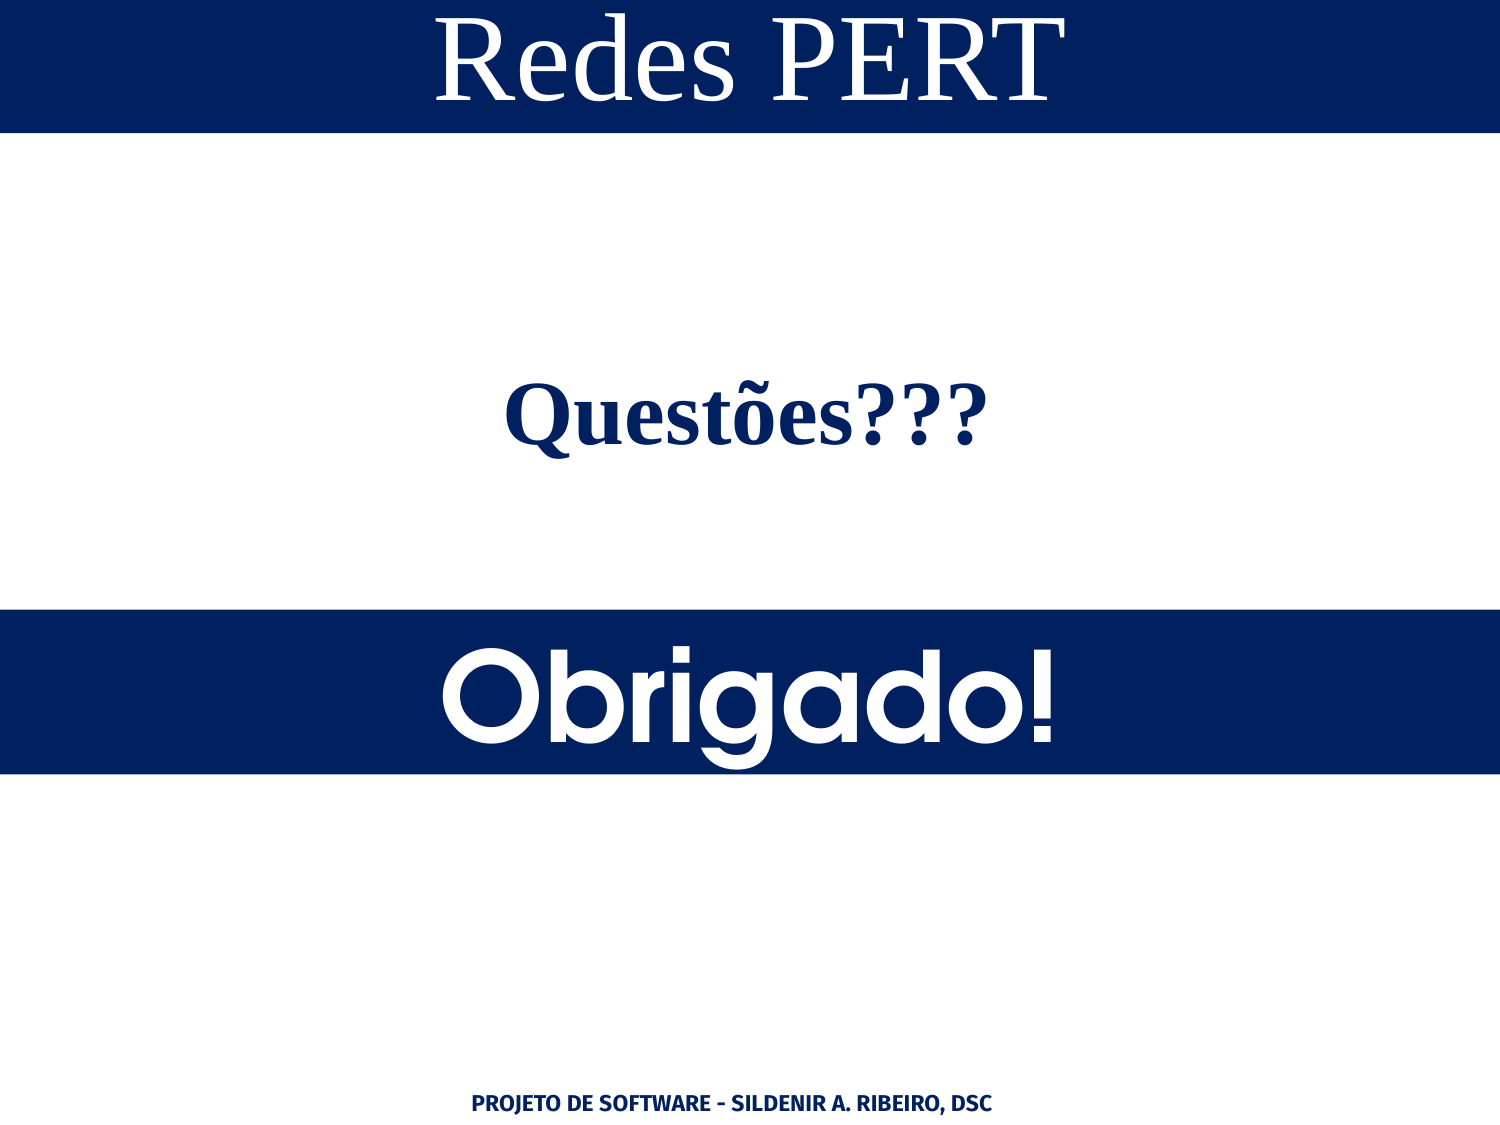

Redes PERT

Questões???
Obrigado!
Projeto de Software - Sildenir A. Ribeiro, DSc